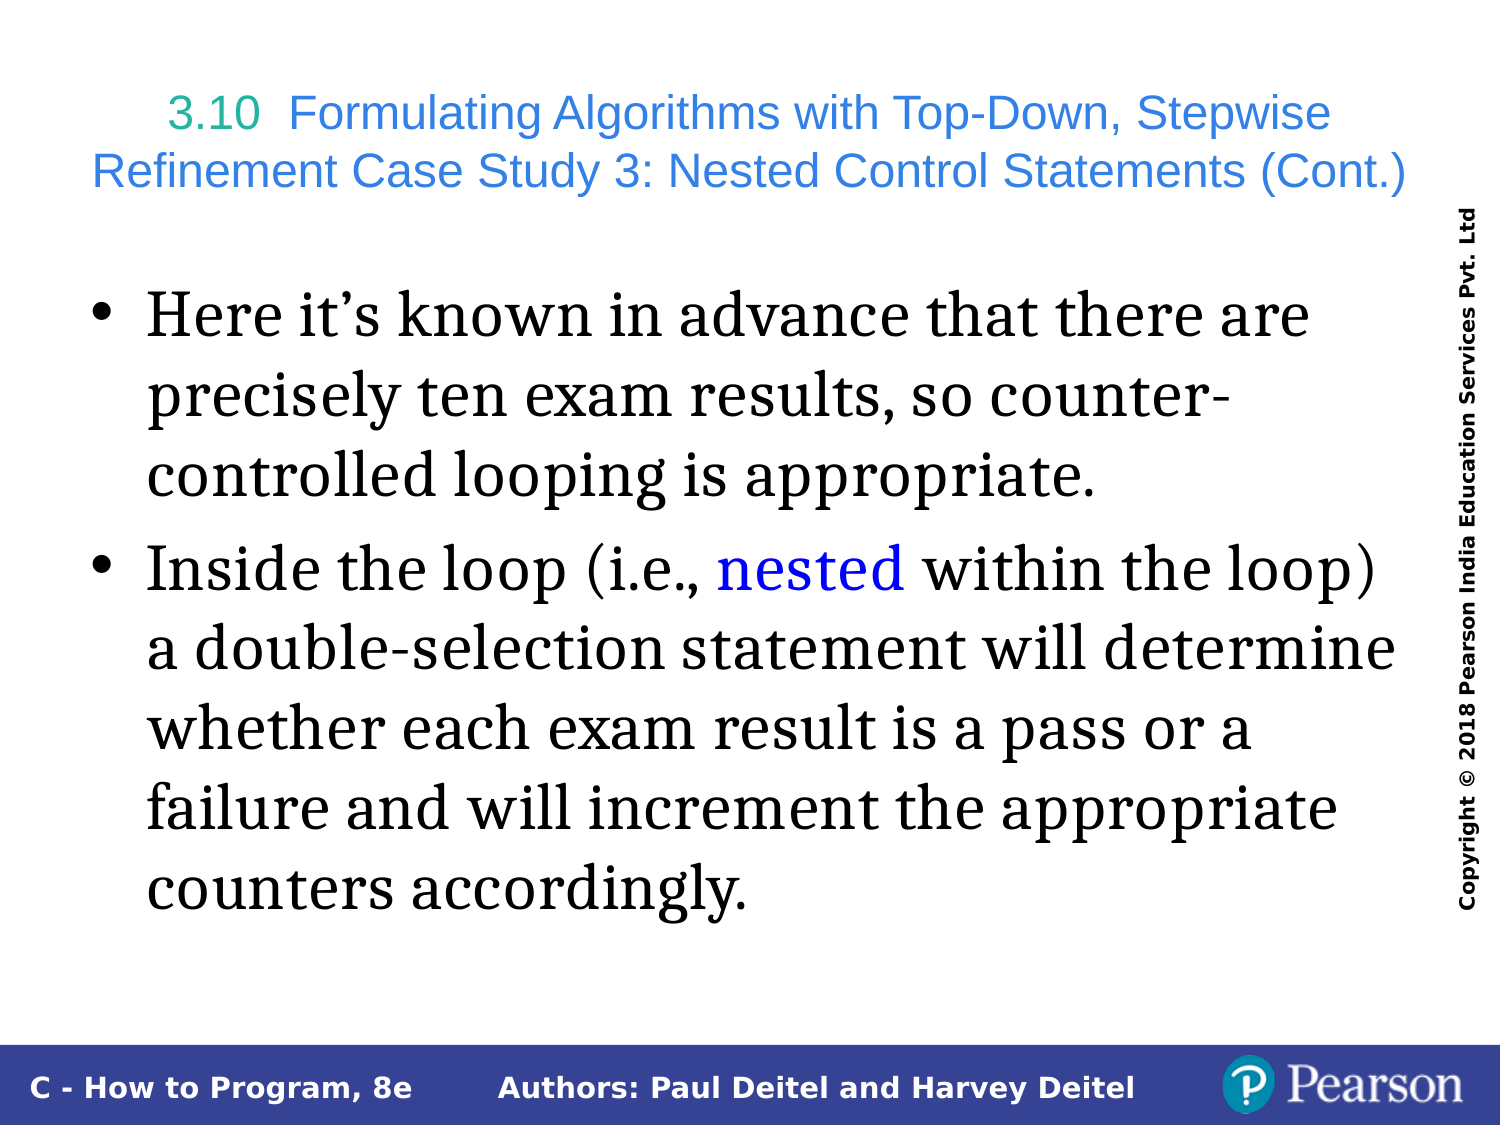

# 3.10  Formulating Algorithms with Top-Down, Stepwise Refinement Case Study 3: Nested Control Statements (Cont.)
Here it’s known in advance that there are precisely ten exam results, so counter-controlled looping is appropriate.
Inside the loop (i.e., nested within the loop) a double-selection statement will determine whether each exam result is a pass or a failure and will increment the appropriate counters accordingly.